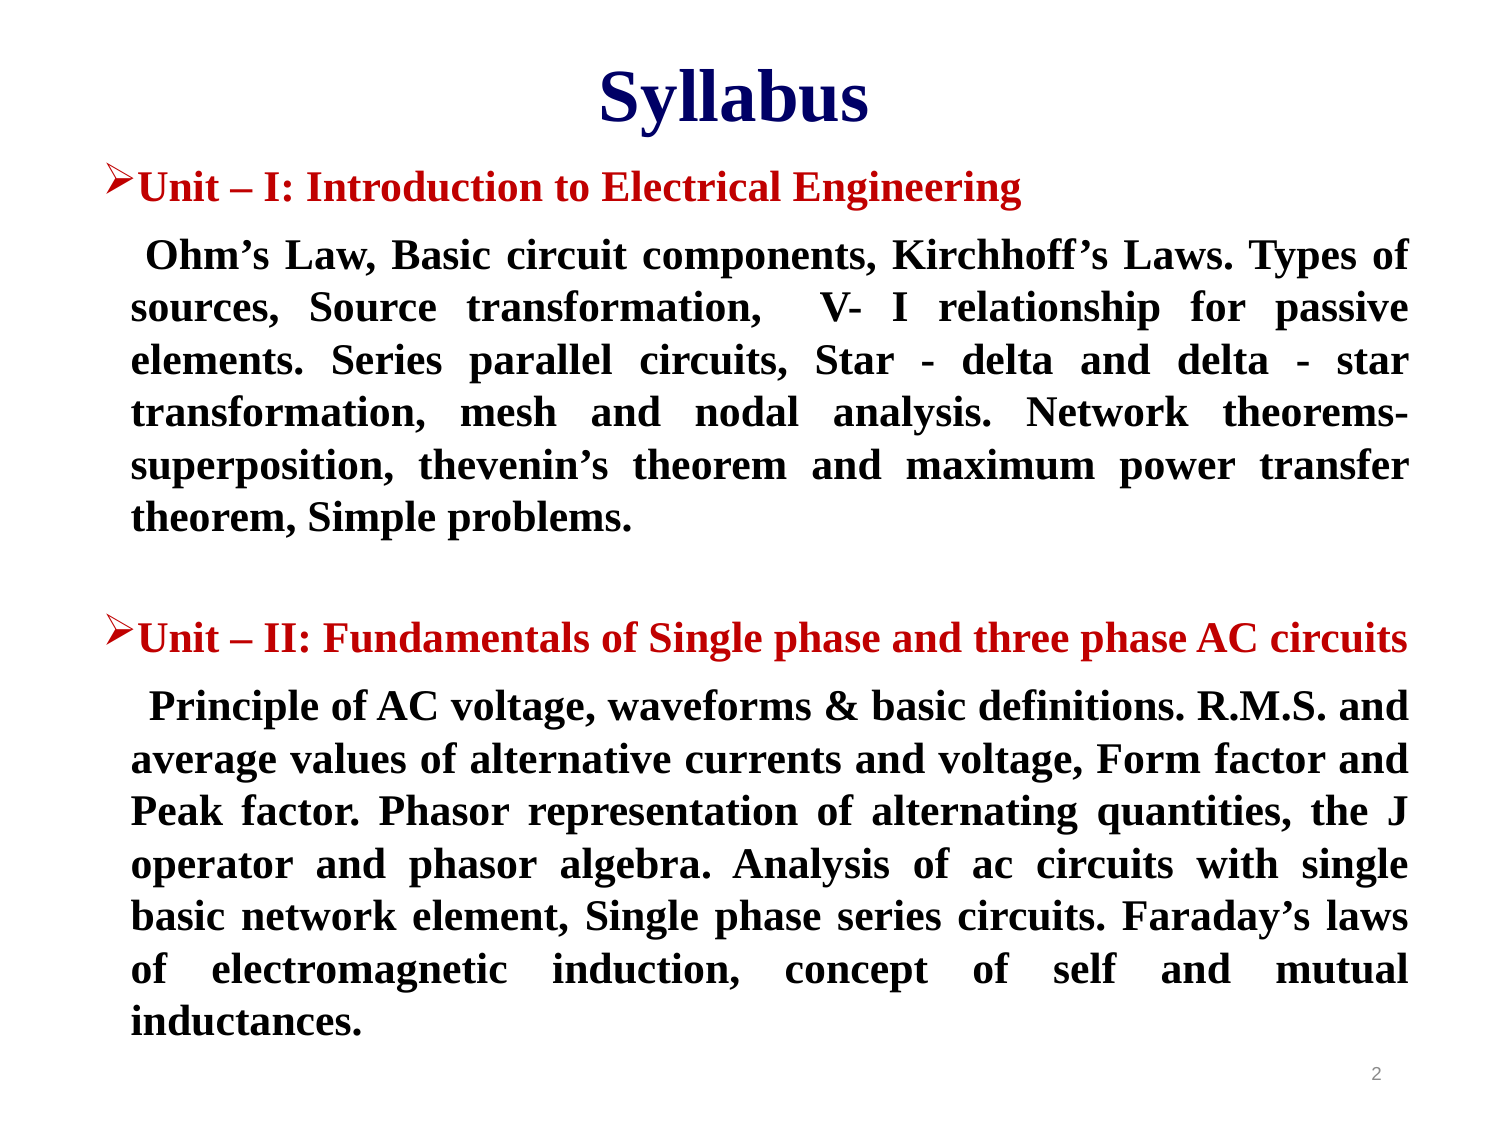

# Syllabus
Unit – I: Introduction to Electrical Engineering
   Ohm’s Law, Basic circuit components, Kirchhoff’s Laws. Types of sources, Source transformation,  V- I relationship for passive elements. Series parallel circuits, Star - delta and delta - star transformation, mesh and nodal analysis. Network theorems-superposition, thevenin’s theorem and maximum power transfer theorem, Simple problems.

Unit – II: Fundamentals of Single phase and three phase AC circuits
    Principle of AC voltage, waveforms & basic definitions. R.M.S. and average values of alternative currents and voltage, Form factor and Peak factor. Phasor representation of alternating quantities, the J operator and phasor algebra. Analysis of ac circuits with single basic network element, Single phase series circuits. Faraday’s laws of electromagnetic induction, concept of self and mutual inductances.

2